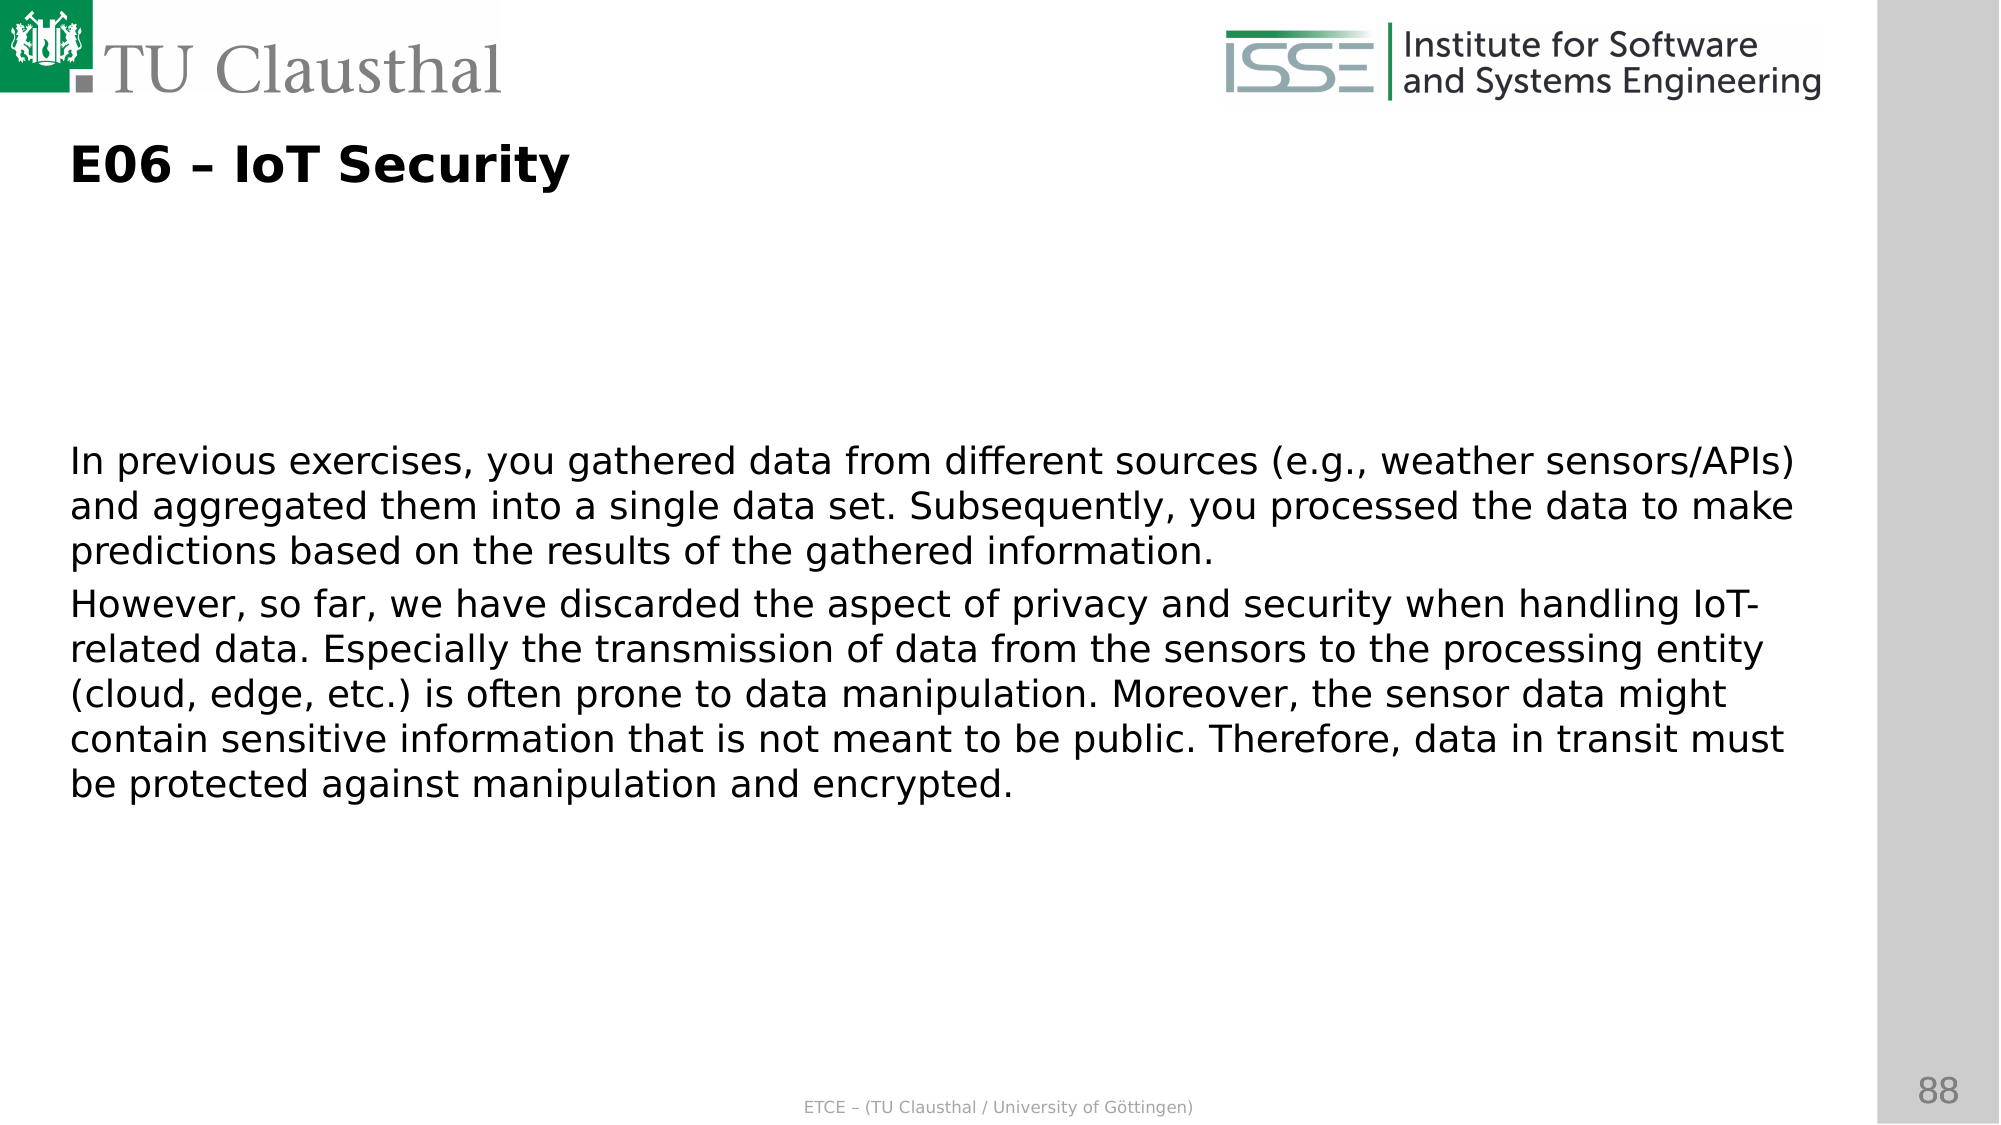

E06 – IoT Security

In previous exercises, you gathered data from different sources (e.g., weather sensors/APIs) and aggregated them into a single data set. Subsequently, you processed the data to make predictions based on the results of the gathered information.
However, so far, we have discarded the aspect of privacy and security when handling IoT-related data. Especially the transmission of data from the sensors to the processing entity (cloud, edge, etc.) is often prone to data manipulation. Moreover, the sensor data might contain sensitive information that is not meant to be public. Therefore, data in transit must be protected against manipulation and encrypted.